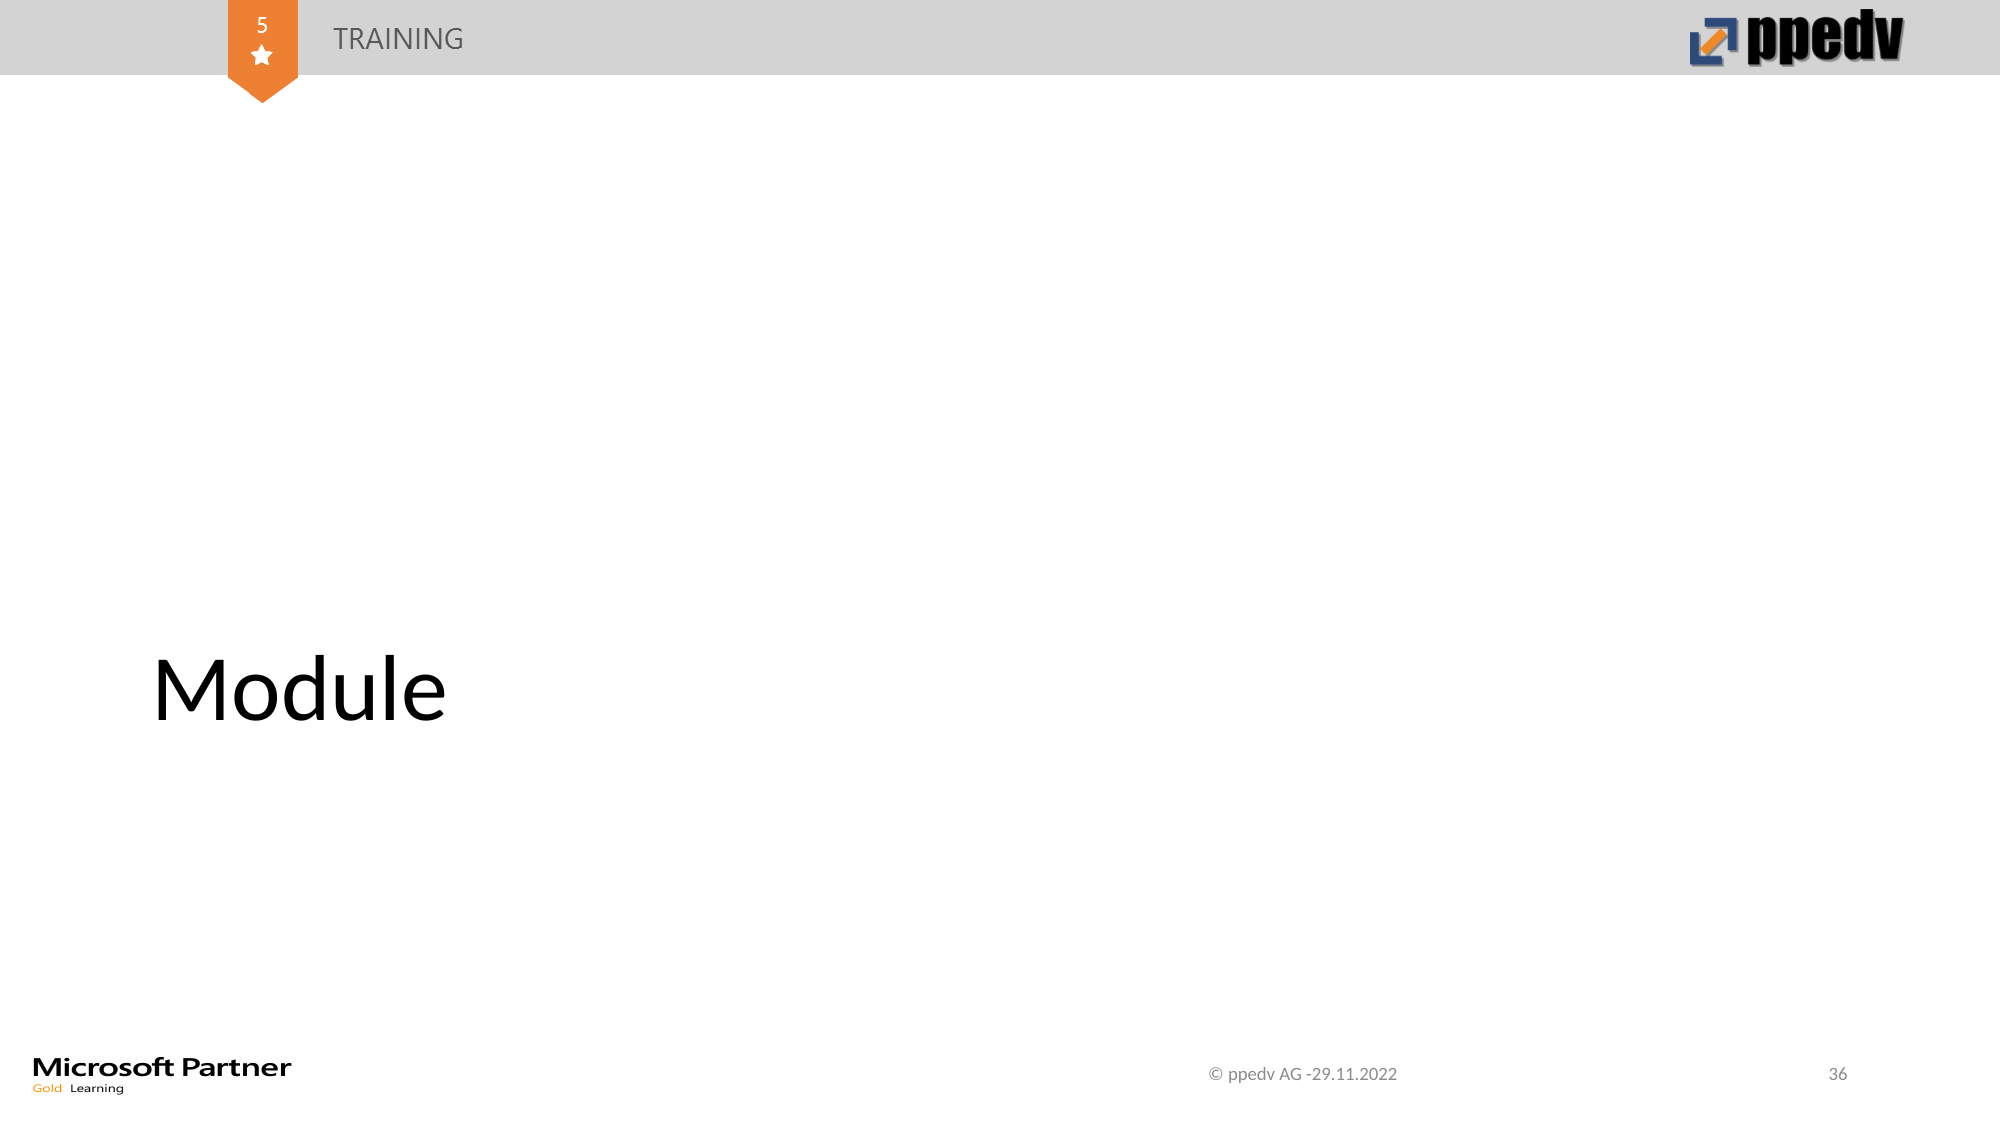

# Module

© ppedv AG -29.11.2022
36